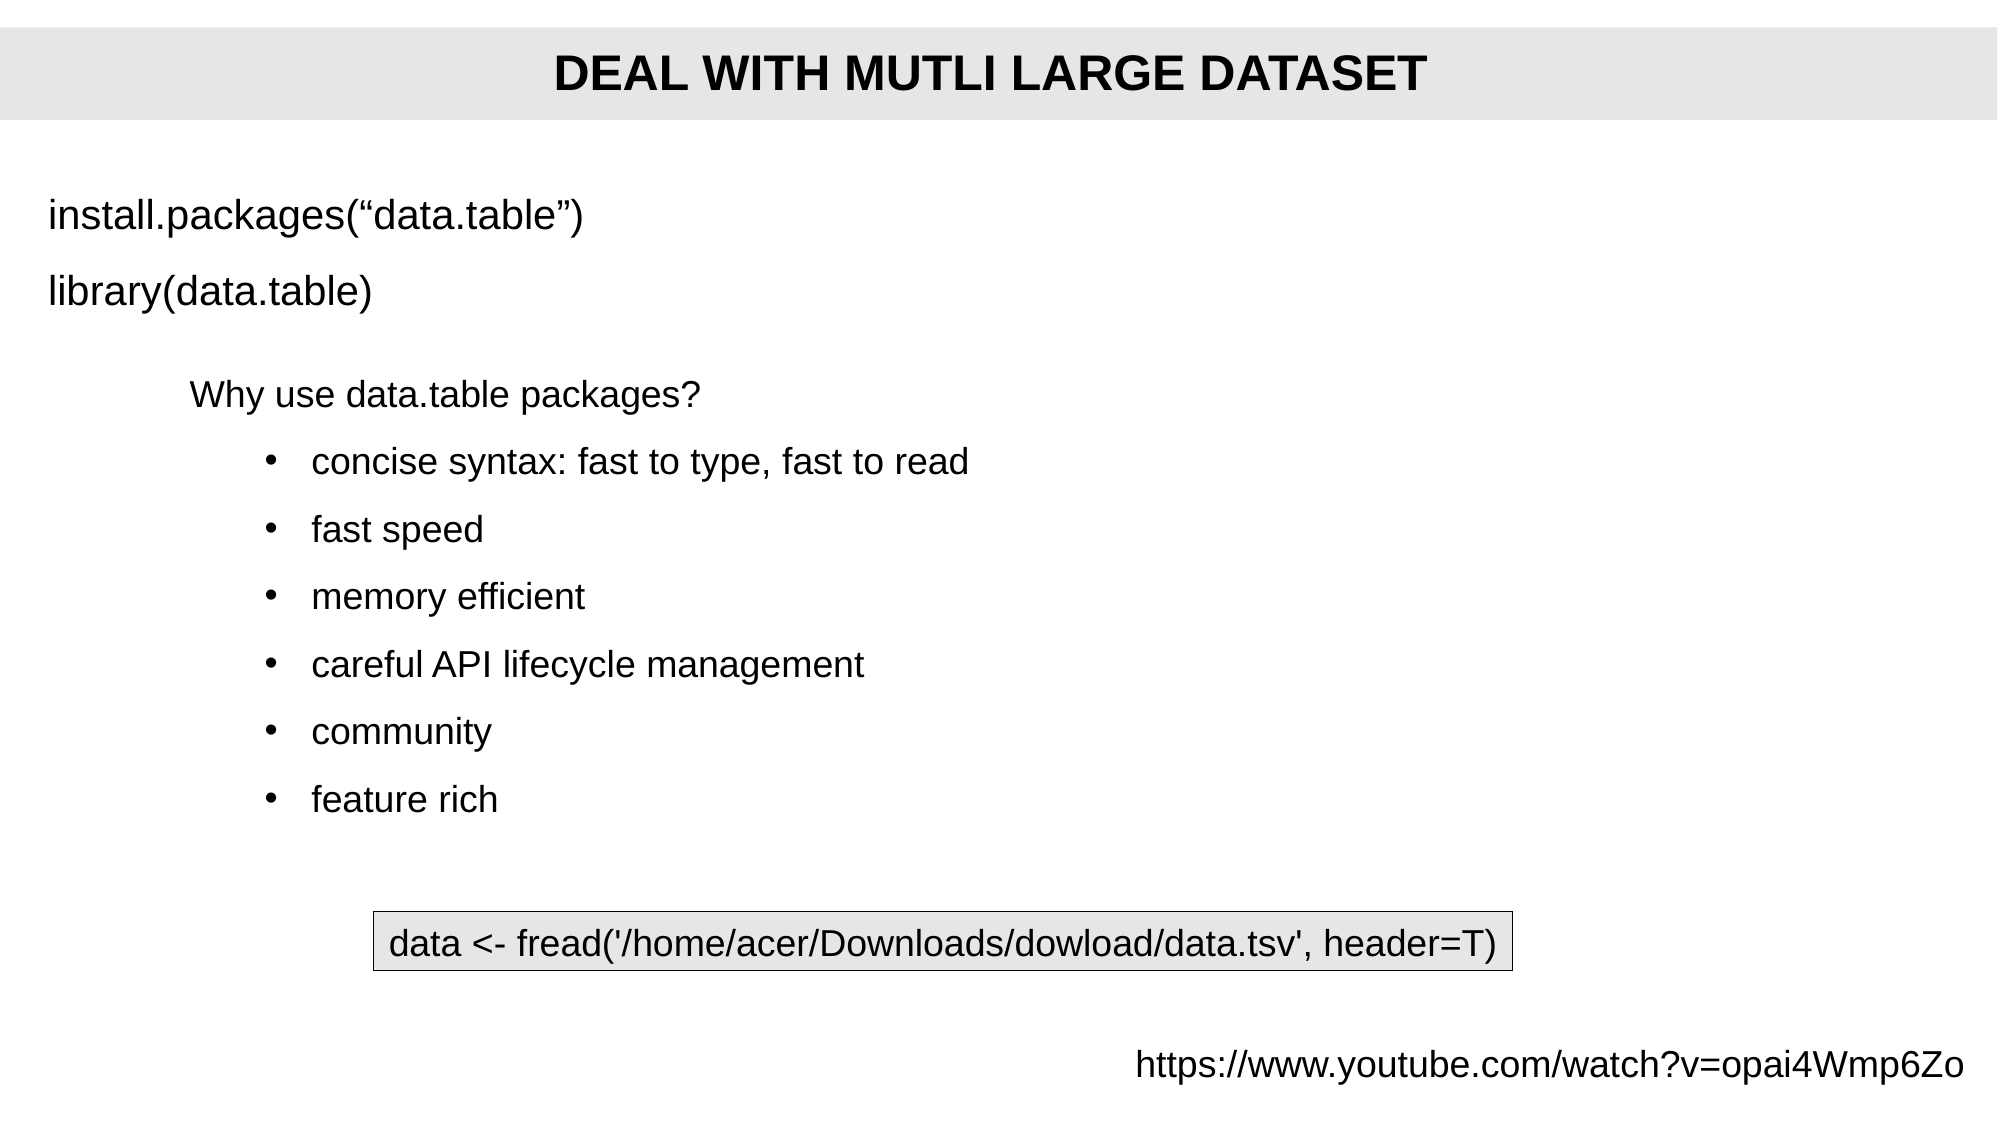

DEAL WITH MUTLI LARGE DATASET
# install.packages(“data.table”) library(data.table)
Why use data.table packages?
concise syntax: fast to type, fast to read
fast speed
memory efficient
careful API lifecycle management
community
feature rich
data <- fread('/home/acer/Downloads/dowload/data.tsv', header=T)
https://www.youtube.com/watch?v=opai4Wmp6Zo